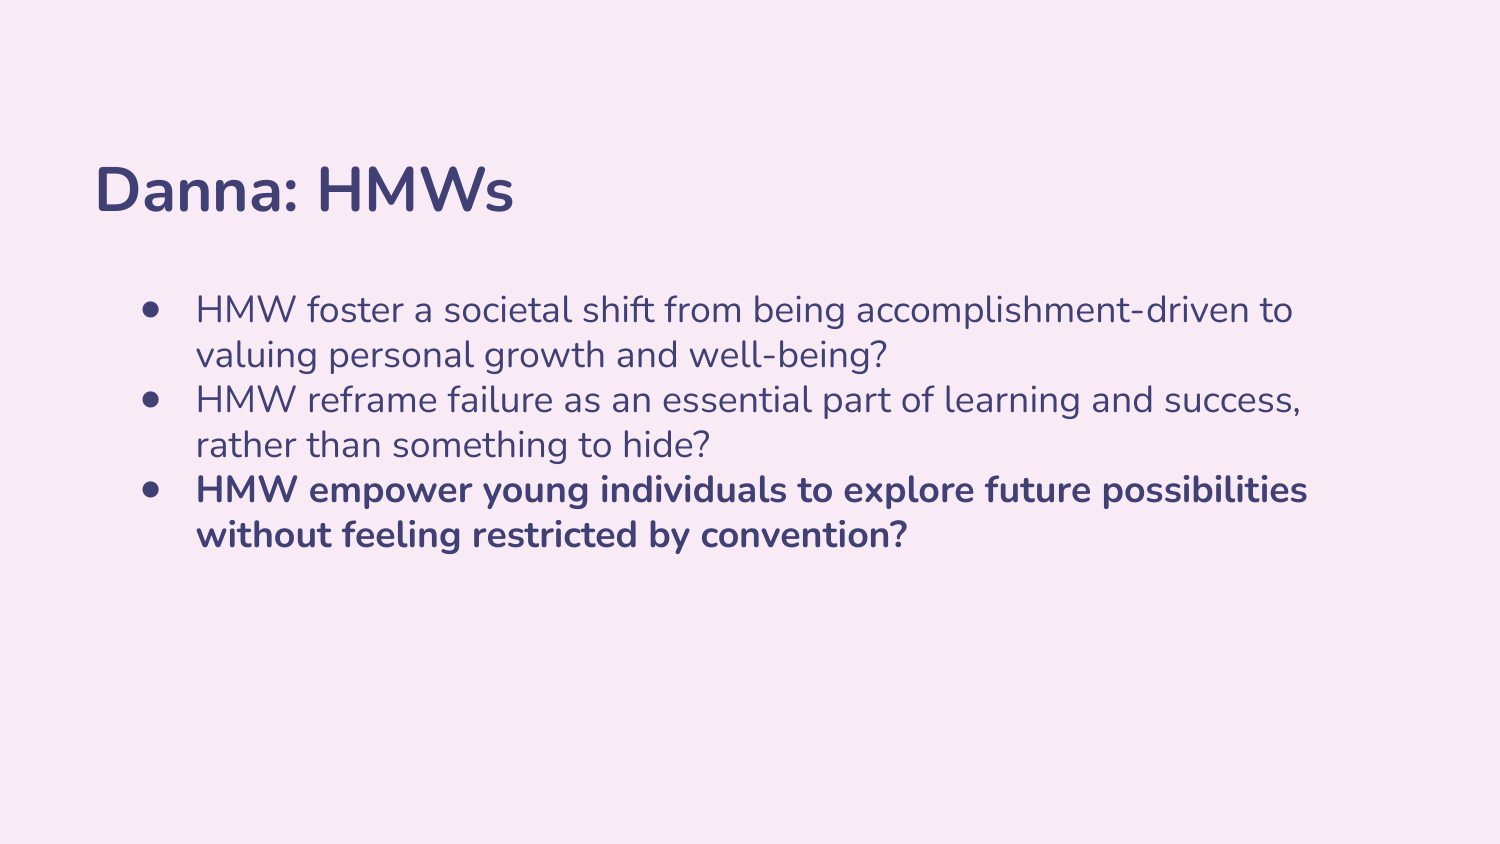

# Danna: HMWs

HMW foster a societal shift from being accomplishment-driven to valuing personal growth and well-being?
HMW reframe failure as an essential part of learning and success, rather than something to hide?
HMW empower young individuals to explore future possibilities without feeling restricted by convention?